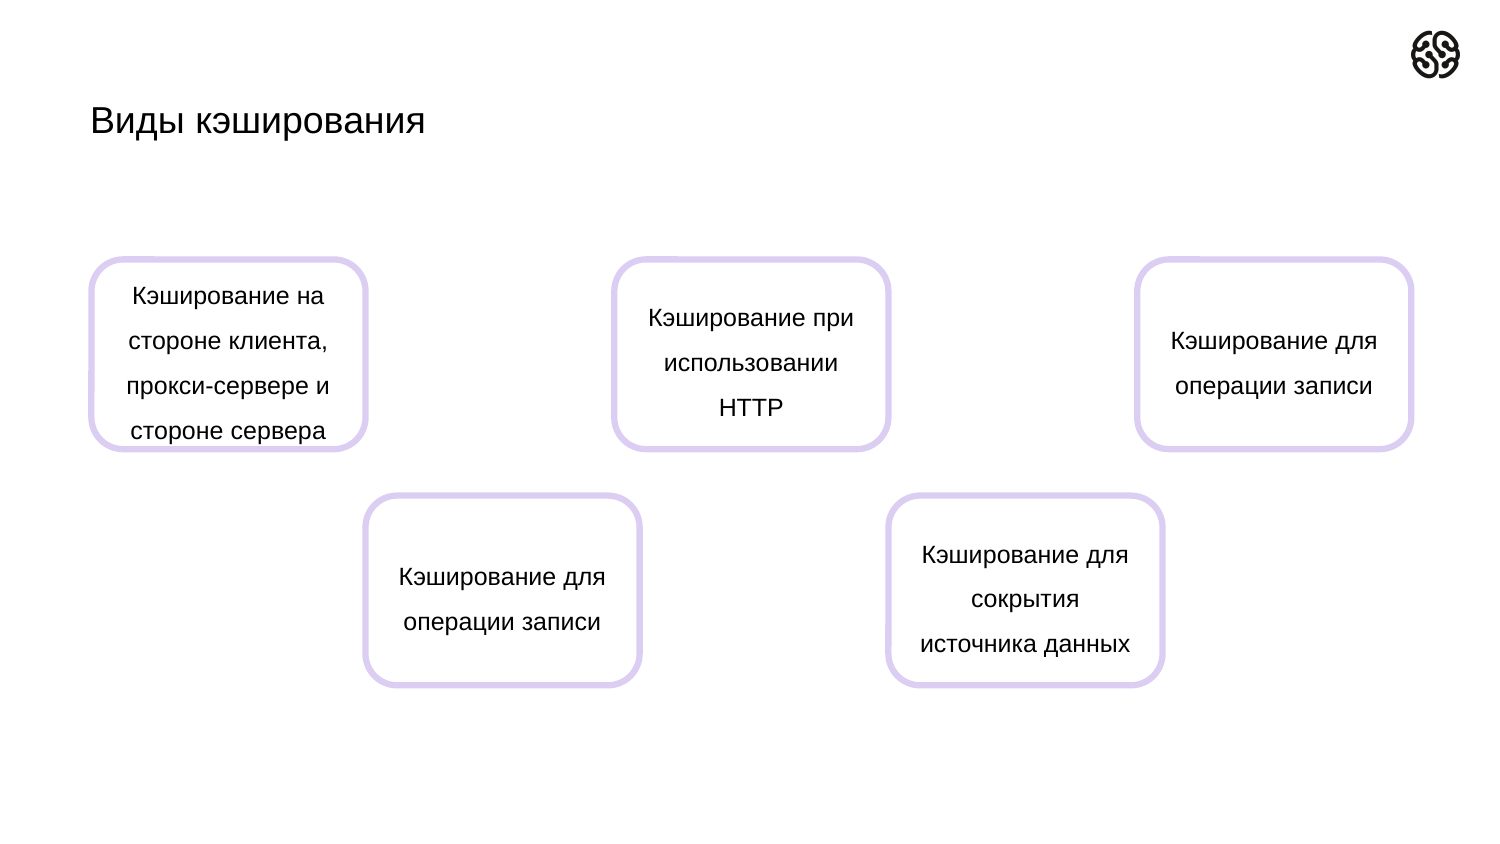

# Виды кэширования

Кэширование на стороне клиента, прокси-сервере и стороне сервера
Кэширование при использовании HTTP
Кэширование для операции записи
Кэширование для операции записи
Кэширование для сокрытия источника данных